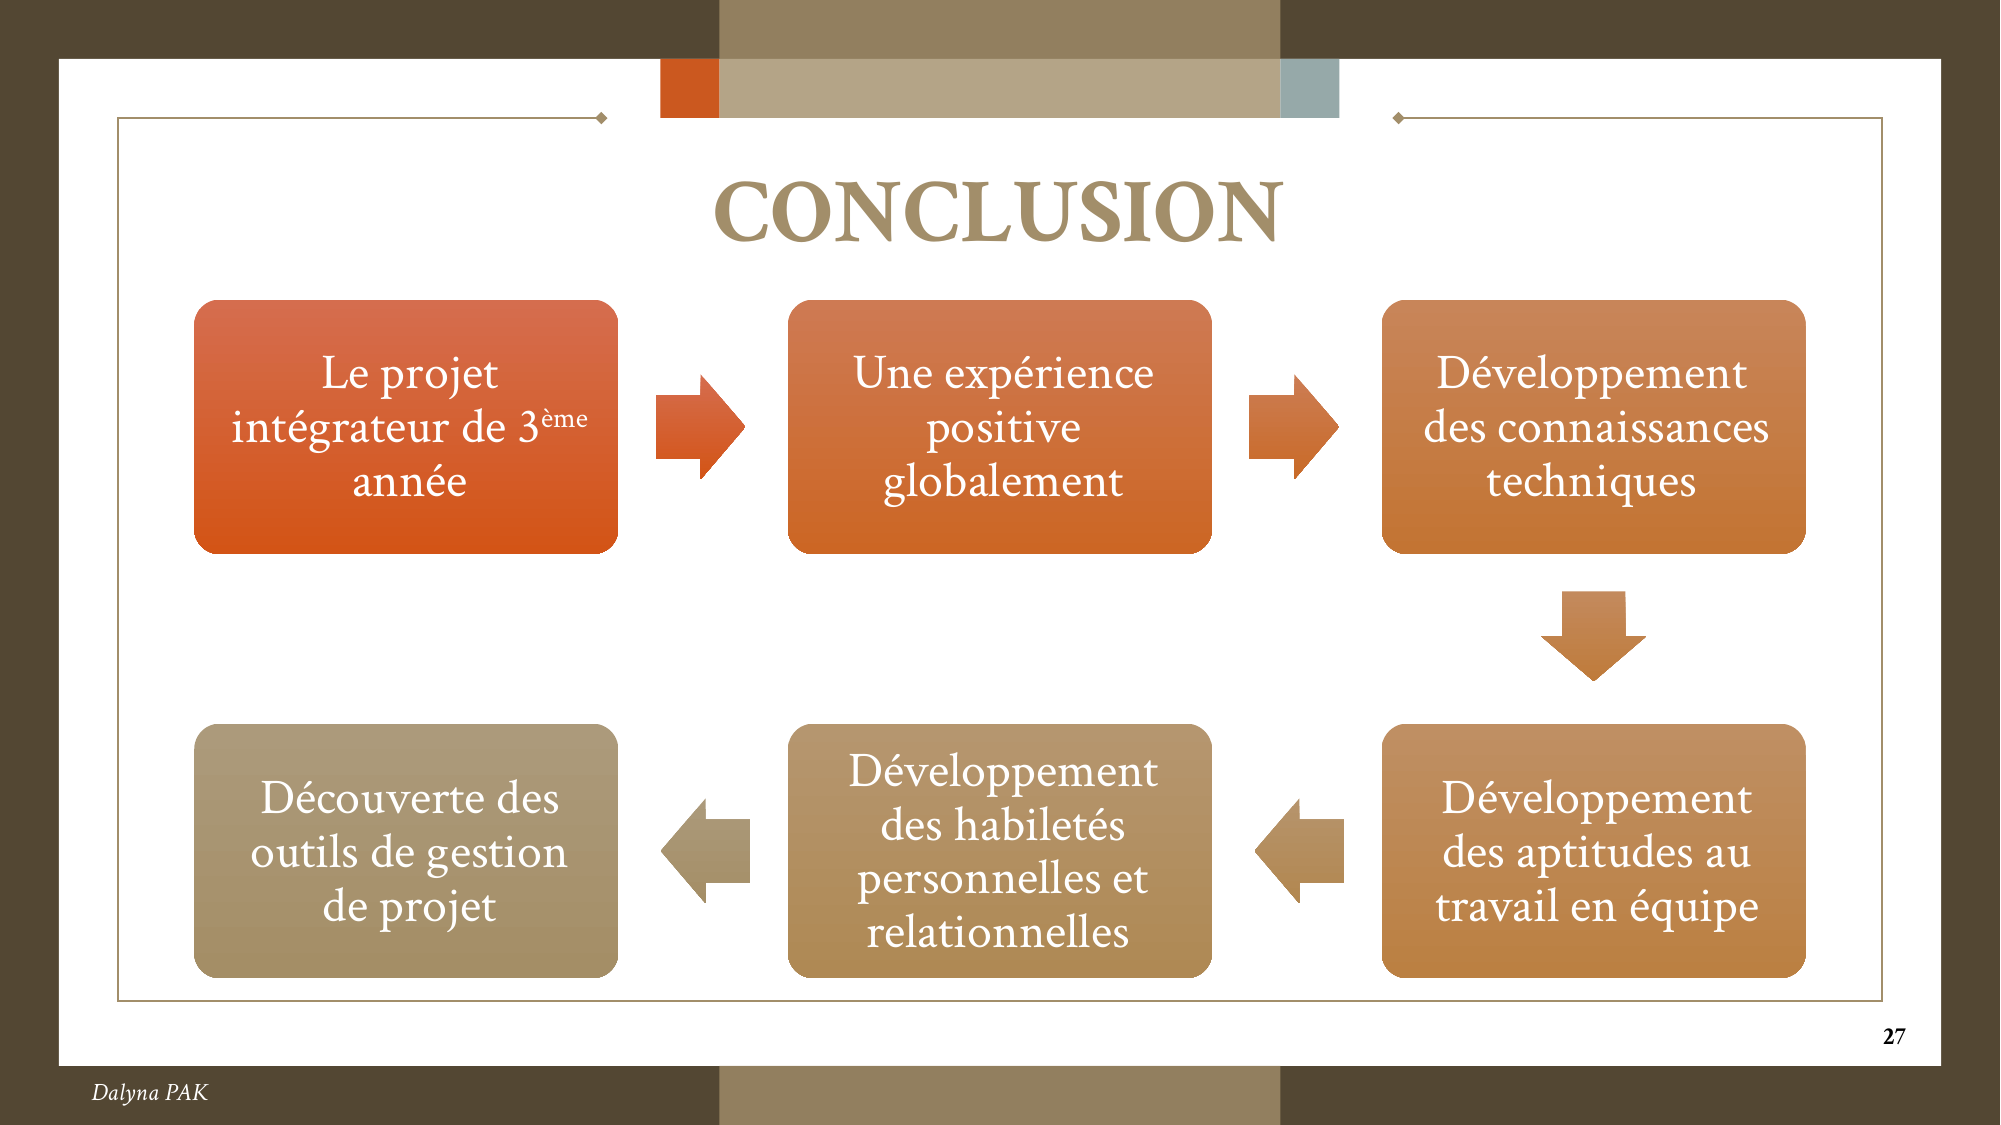

# CONCLUSION
Le projet intégrateur de 3ème année

Une expérience positive globalement

Développement  des connaissances techniques

Développement des aptitudes au travail en équipe

Développement des habiletés personnelles et relationnelles

Découverte des outils de gestion de projet
27
Dalyna PAK